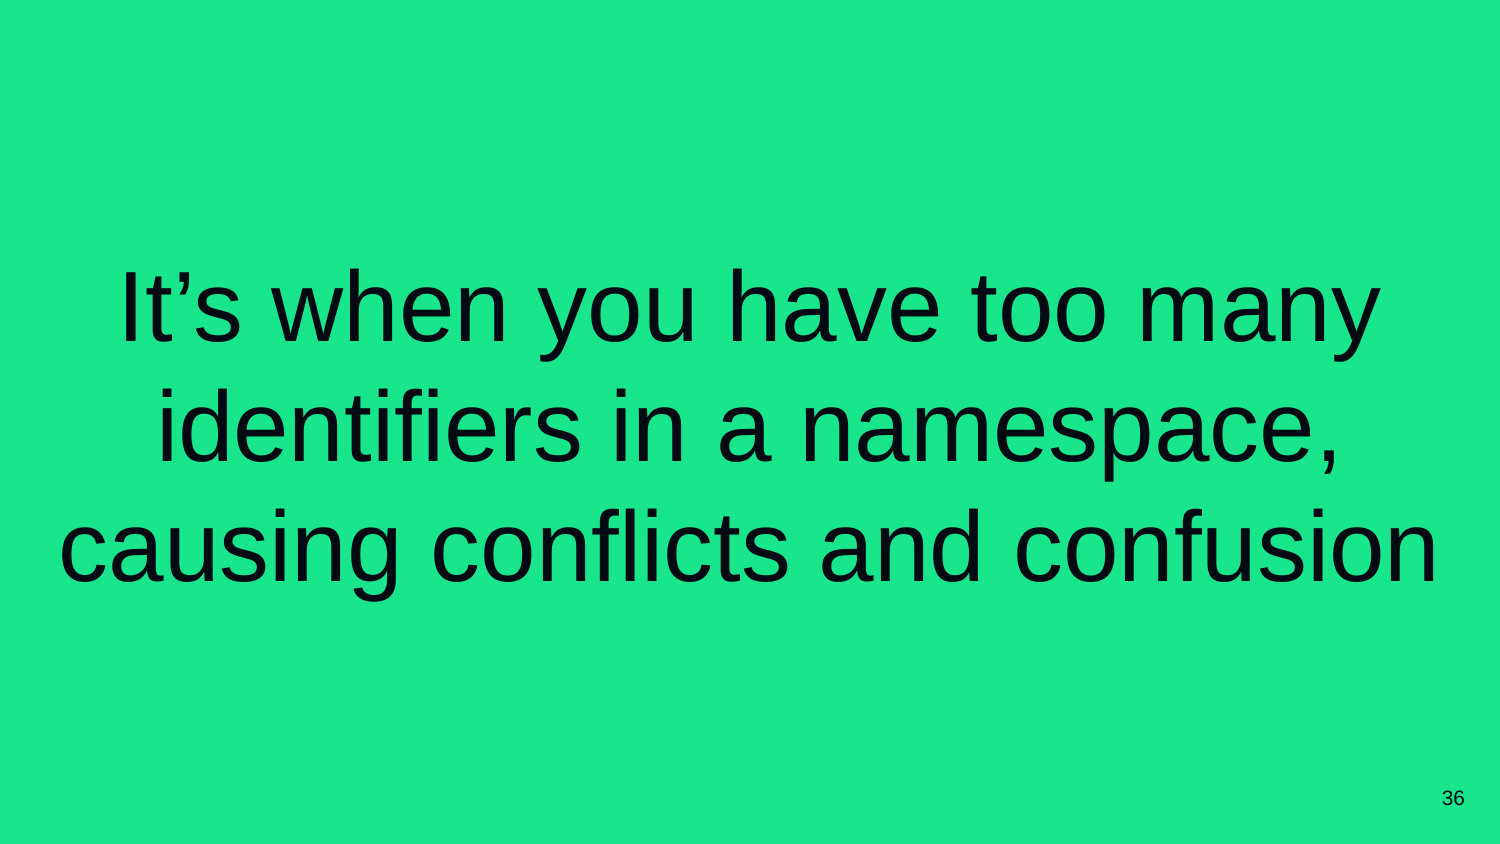

# It’s when you have too many identifiers in a namespace, causing conflicts and confusion
36